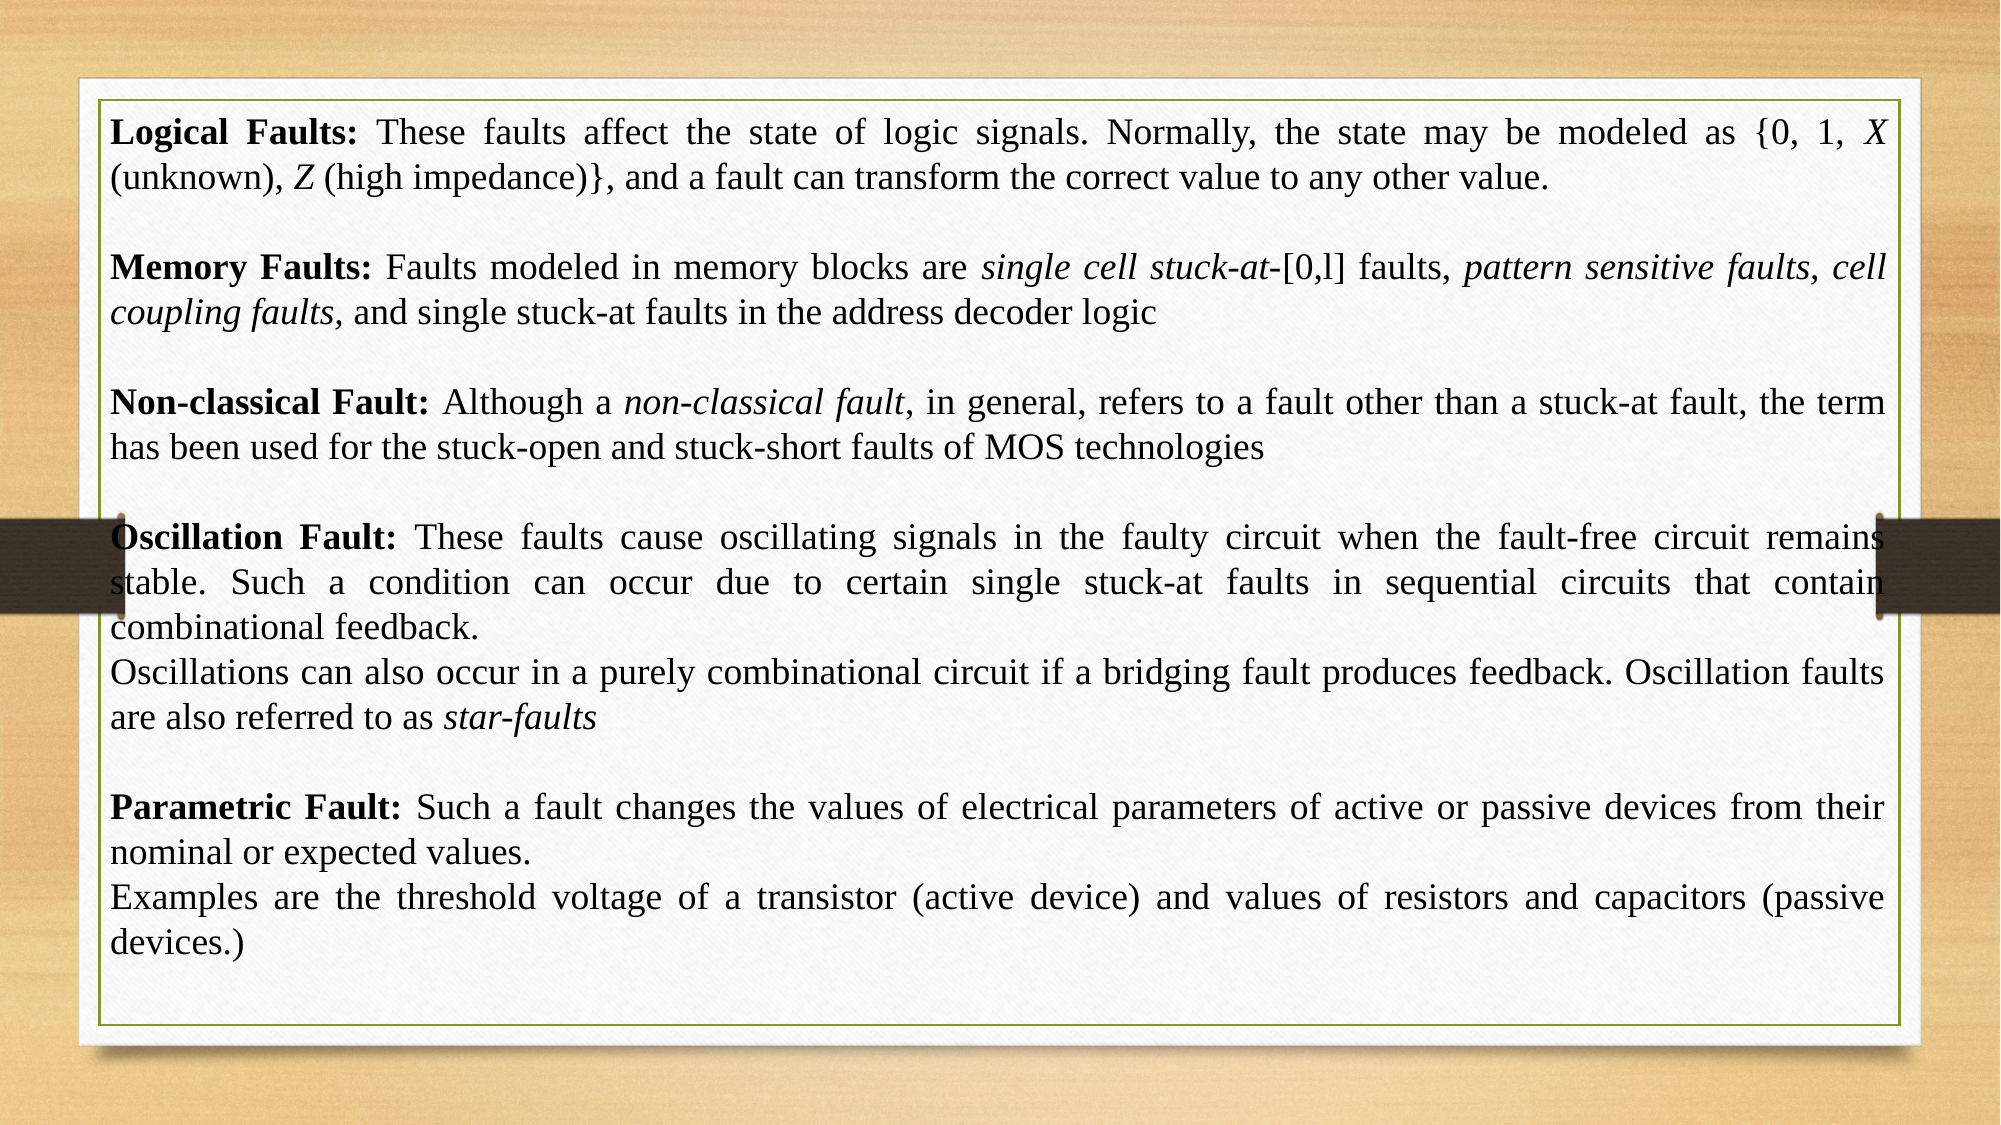

Logical Faults: These faults affect the state of logic signals. Normally, the state may be modeled as {0, 1, X (unknown), Z (high impedance)}, and a fault can transform the correct value to any other value.

Memory Faults: Faults modeled in memory blocks are single cell stuck-at-[0,l] faults, pattern sensitive faults, cell coupling faults, and single stuck-at faults in the address decoder logic

Non-classical Fault: Although a non-classical fault, in general, refers to a fault other than a stuck-at fault, the term has been used for the stuck-open and stuck-short faults of MOS technologies

Oscillation Fault: These faults cause oscillating signals in the faulty circuit when the fault-free circuit remains stable. Such a condition can occur due to certain single stuck-at faults in sequential circuits that contain combinational feedback.
Oscillations can also occur in a purely combinational circuit if a bridging fault produces feedback. Oscillation faults are also referred to as star-faults

Parametric Fault: Such a fault changes the values of electrical parameters of active or passive devices from their nominal or expected values.
Examples are the threshold voltage of a transistor (active device) and values of resistors and capacitors (passive devices.)